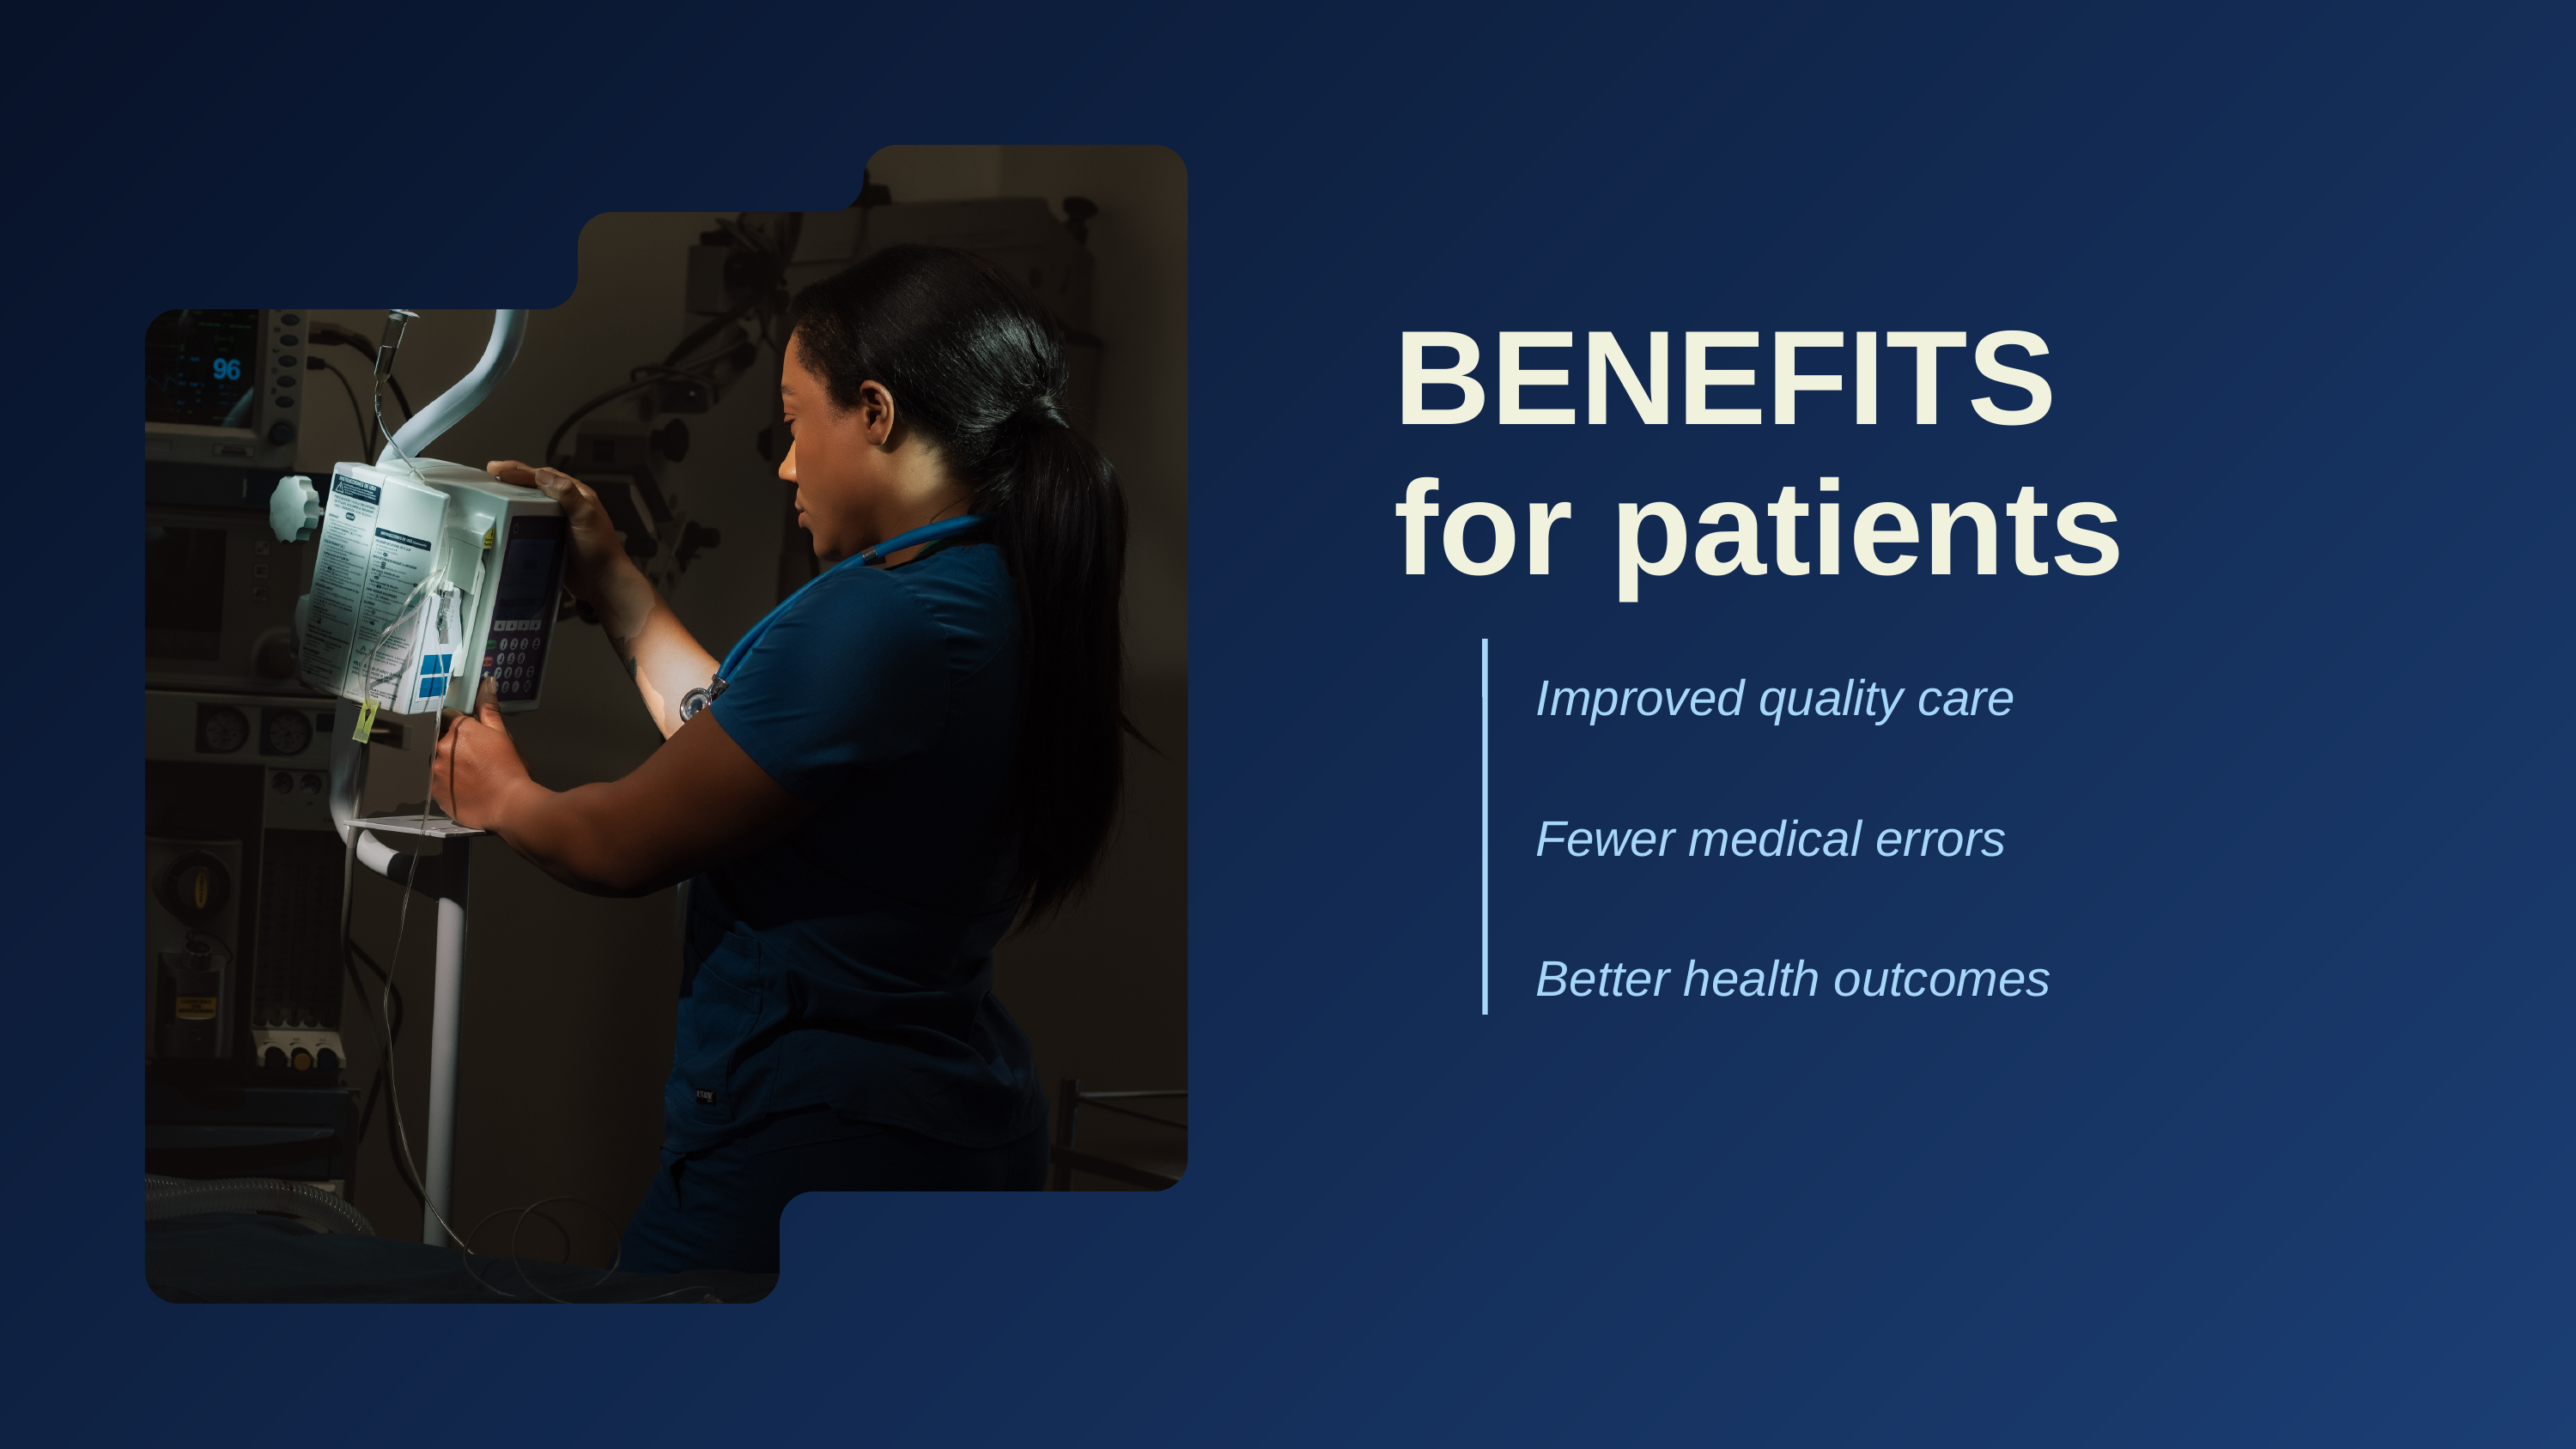

BENEFITS
for patients

Improved quality care

Fewer medical errors

Better health outcomes